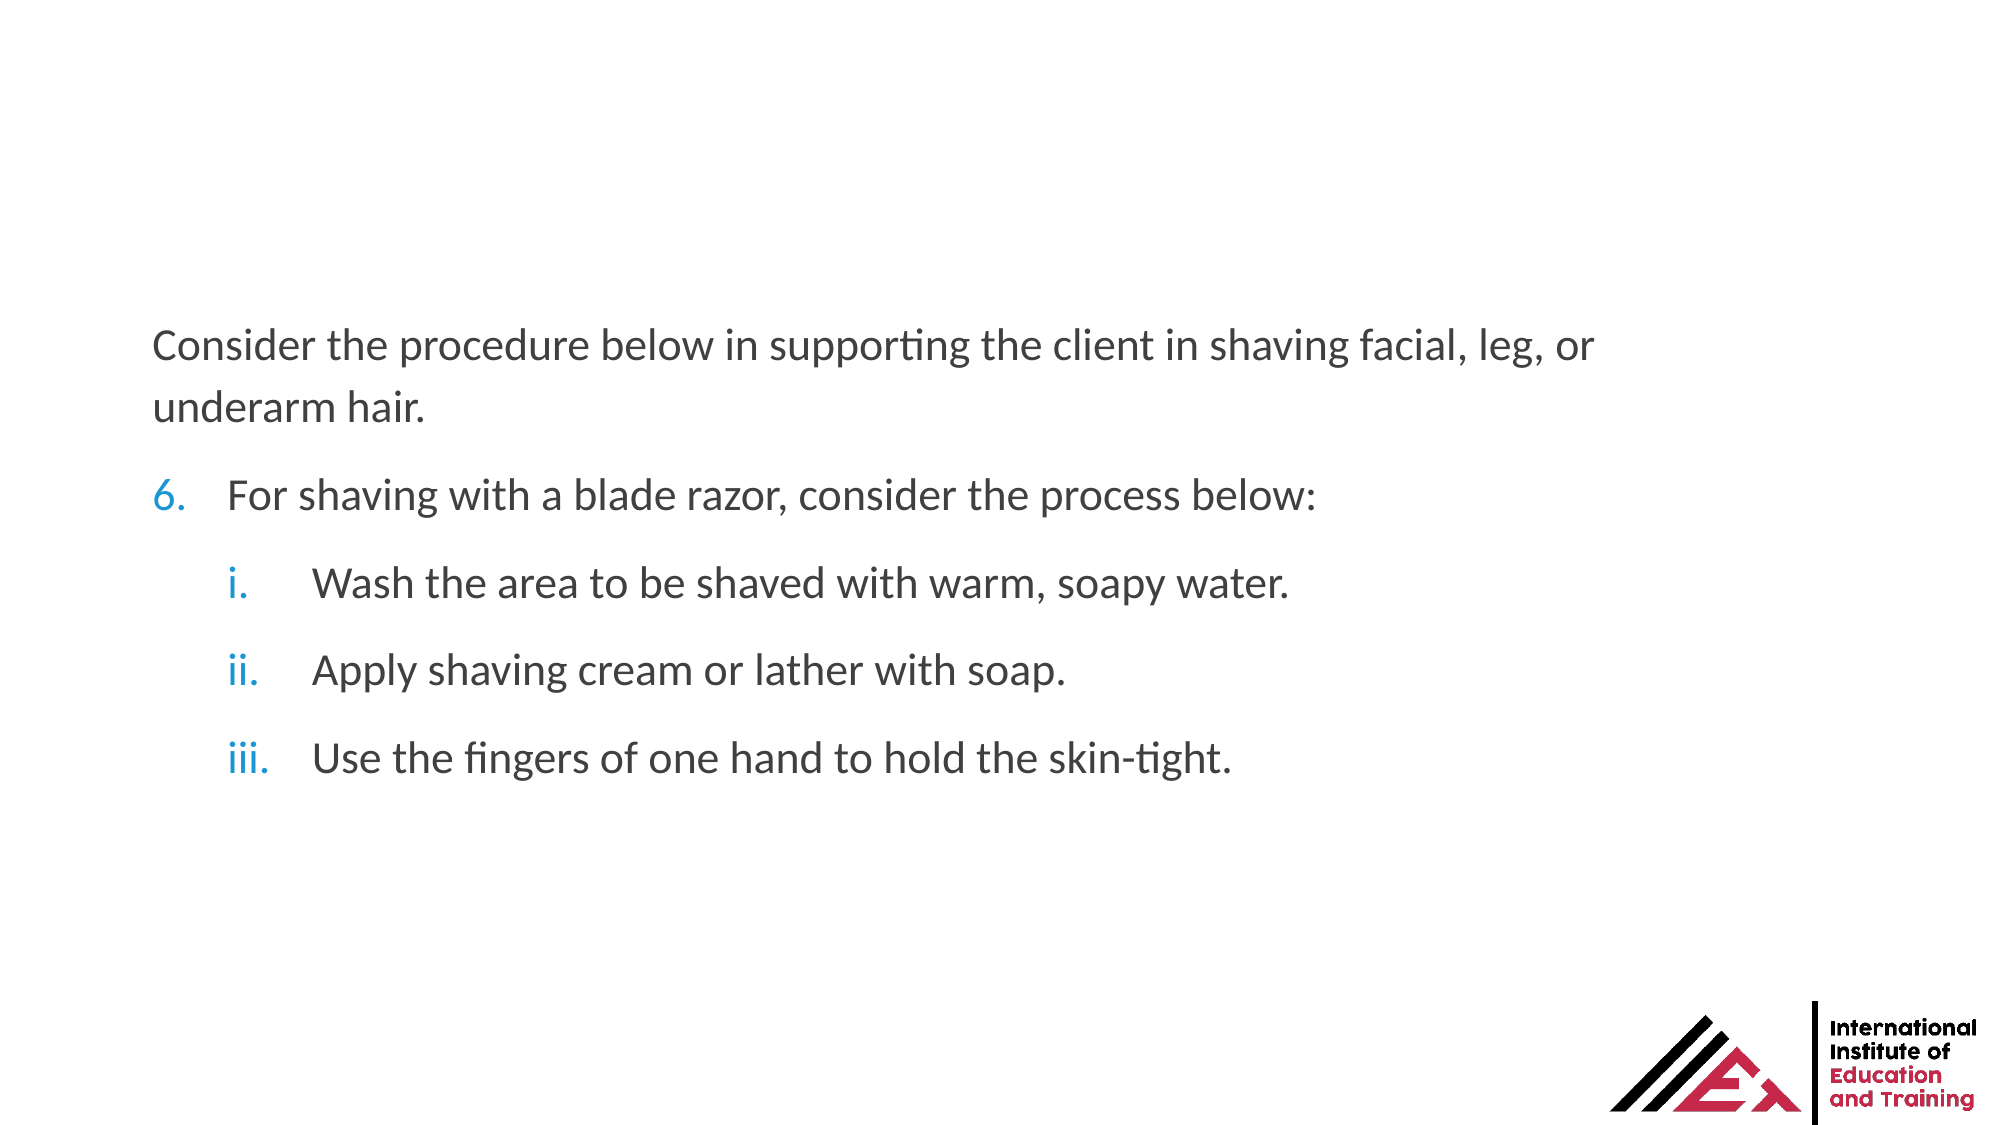

Consider the procedure below in supporting the client in shaving facial, leg, or underarm hair.
For shaving with a blade razor, consider the process below:
Wash the area to be shaved with warm, soapy water.
Apply shaving cream or lather with soap.
Use the fingers of one hand to hold the skin-tight.